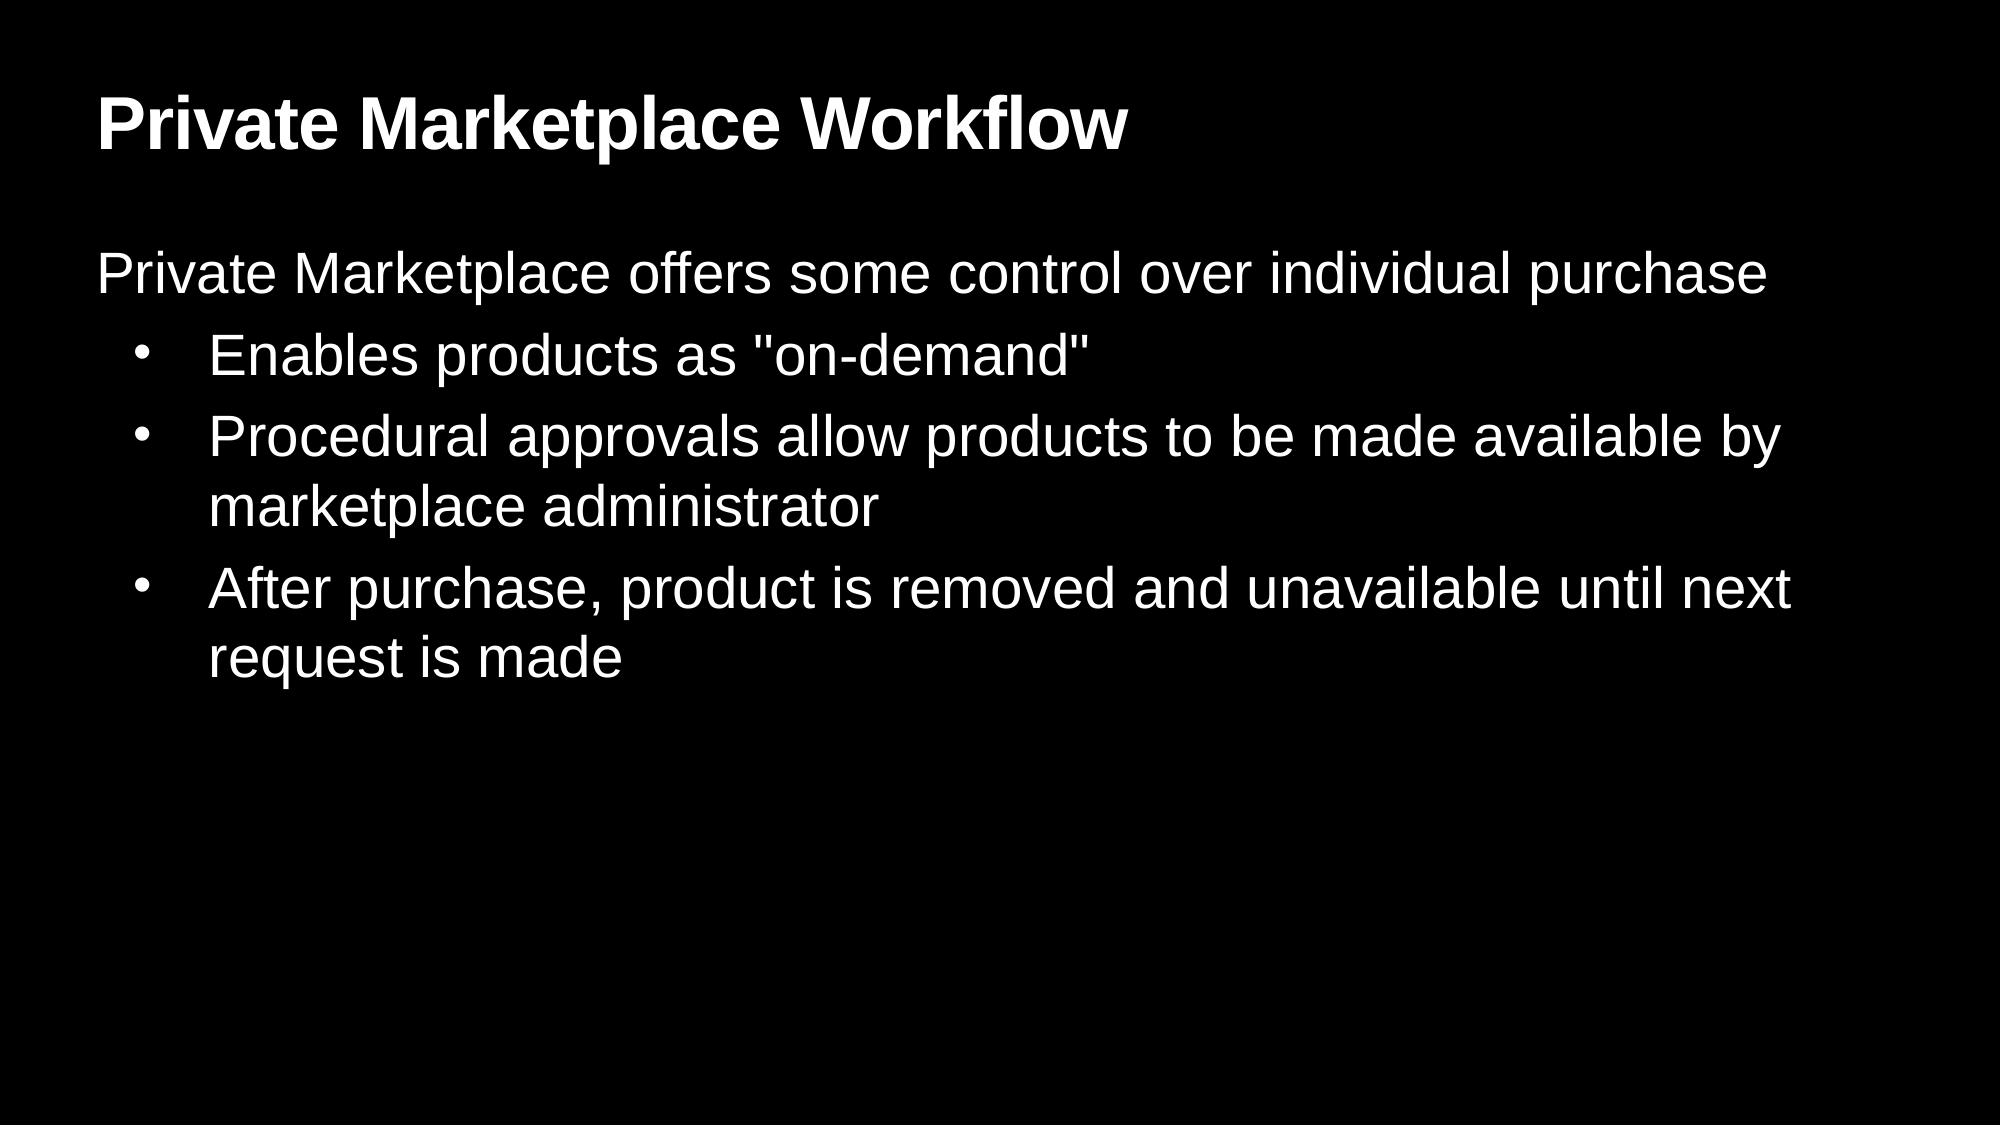

# Private Marketplace Workflow
Private Marketplace offers some control over individual purchase
Enables products as "on-demand"
Procedural approvals allow products to be made available by marketplace administrator
After purchase, product is removed and unavailable until next request is made